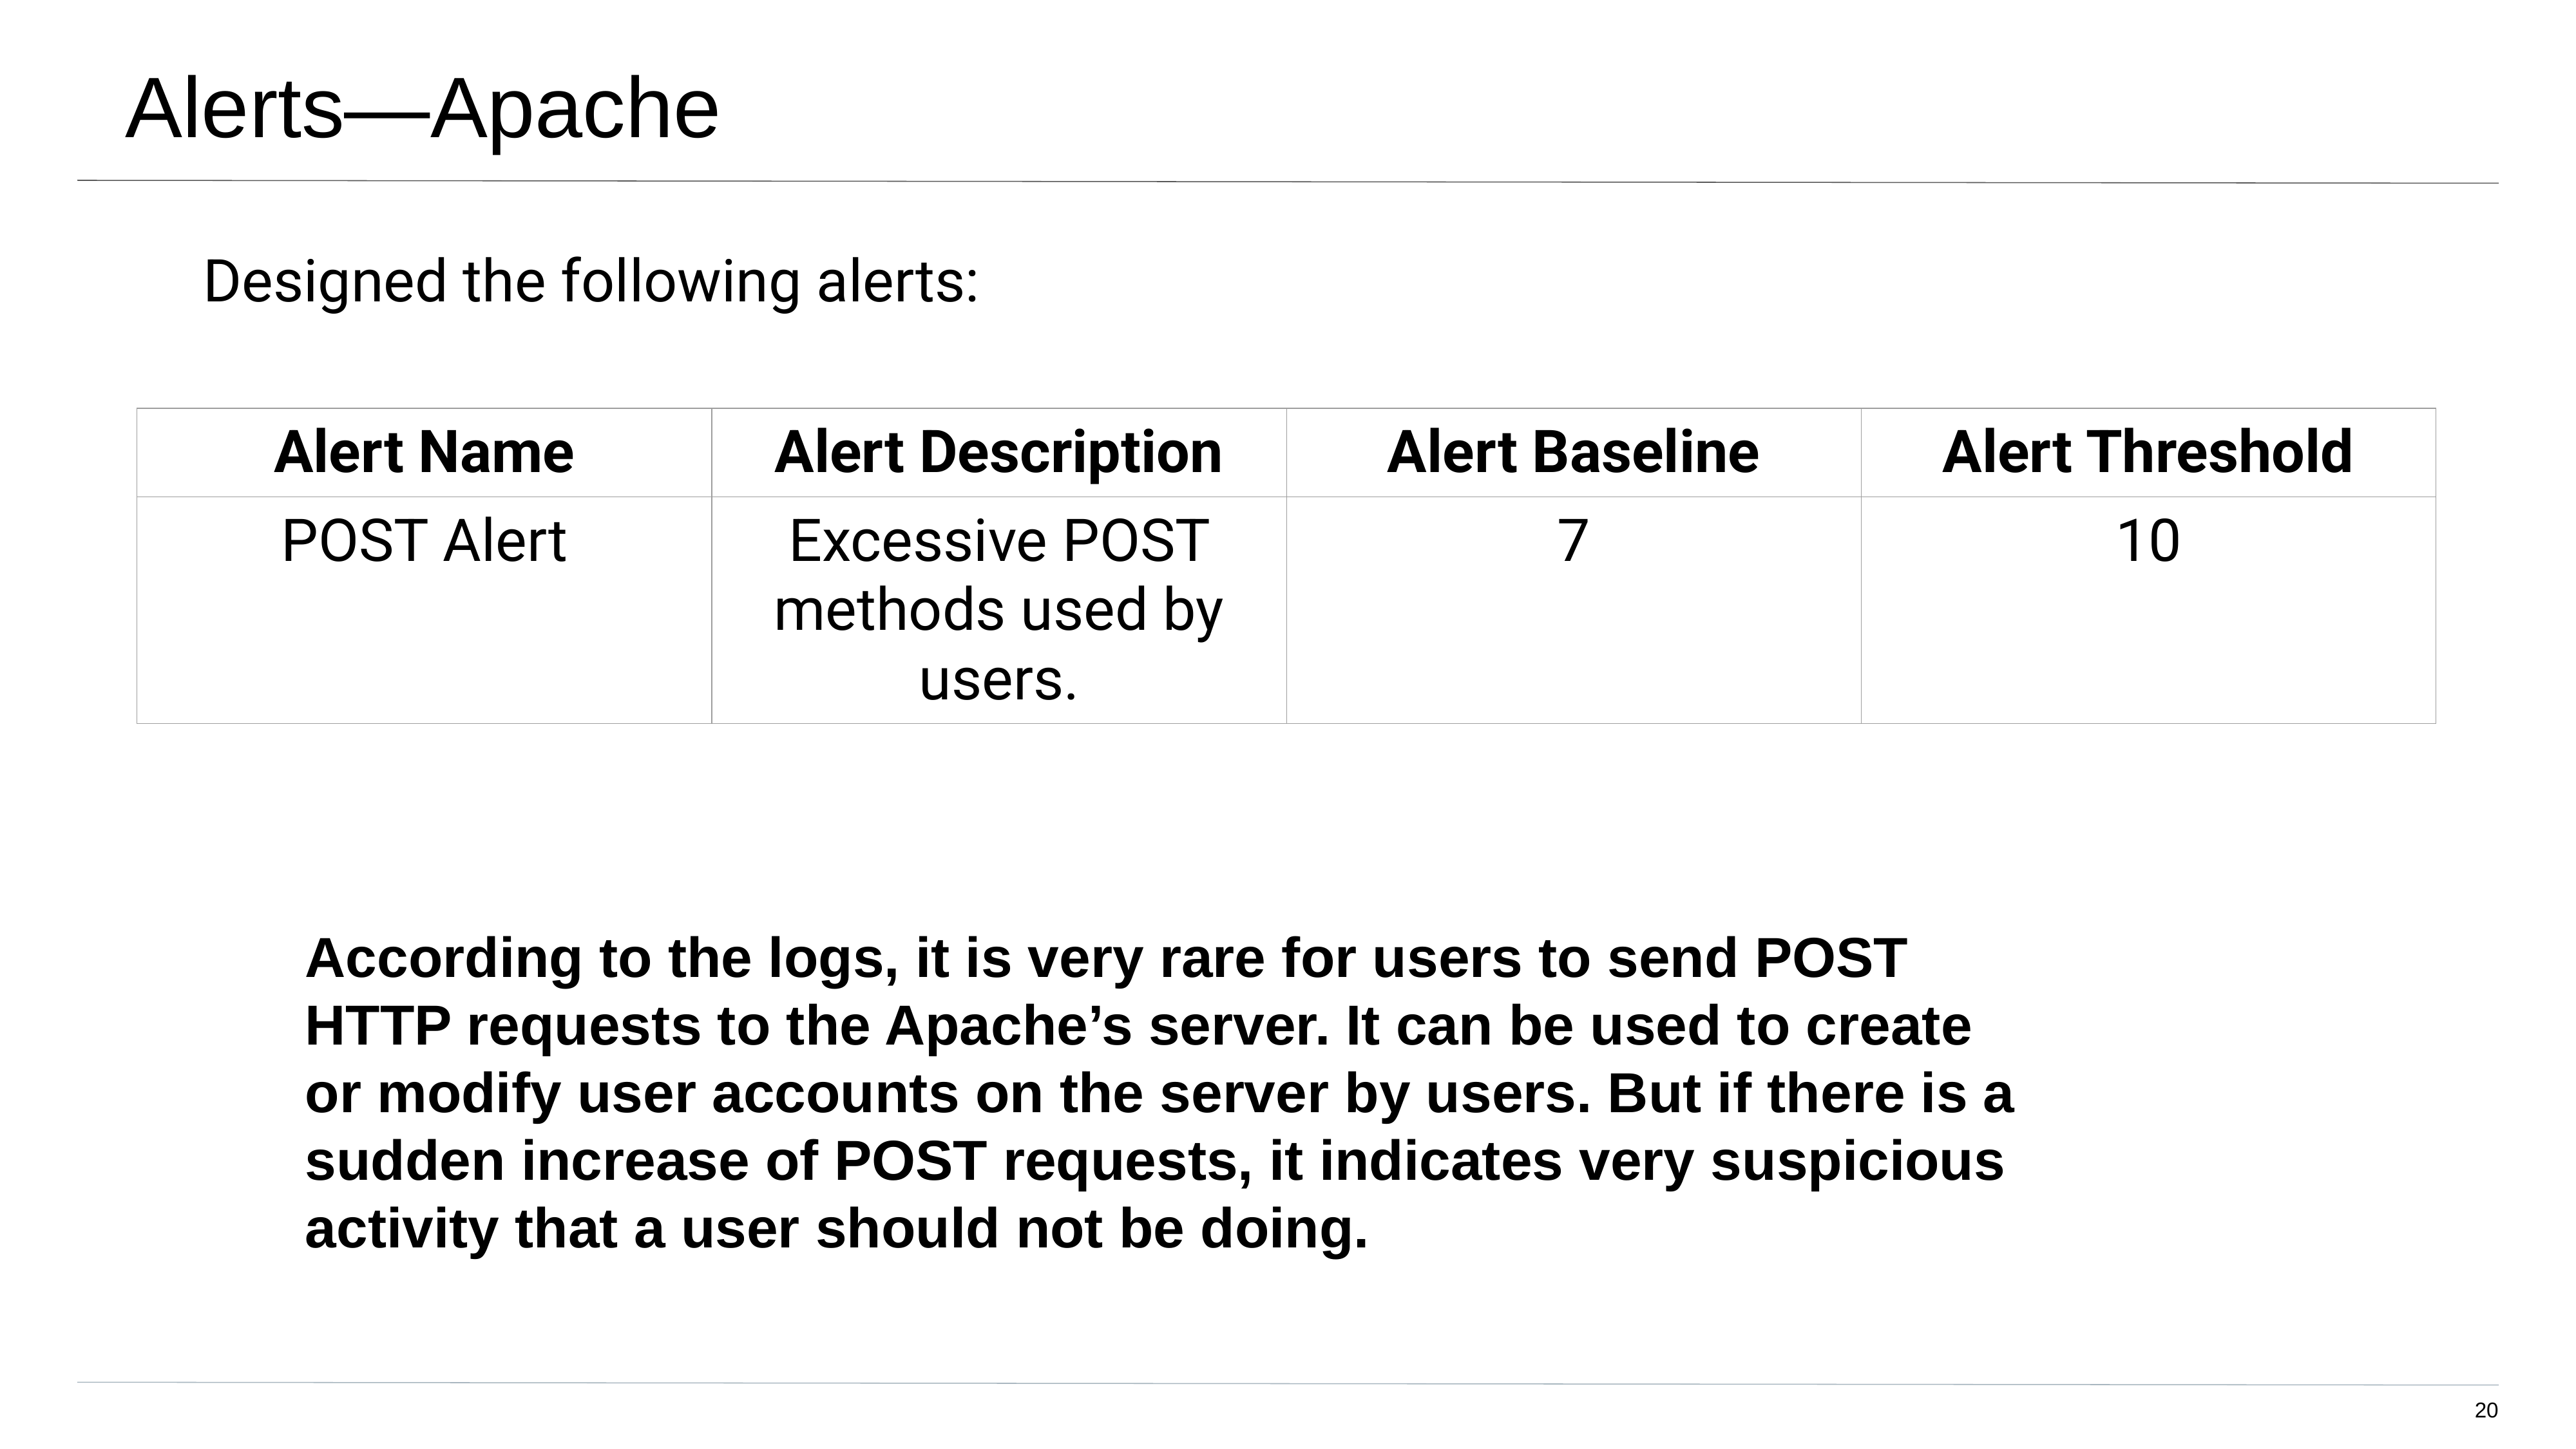

# Alerts—Apache
Designed the following alerts:

| Alert Name | Alert Description | Alert Baseline | Alert Threshold |
| --- | --- | --- | --- |
| POST Alert | Excessive POST methods used by users. | 7 | 10 |
According to the logs, it is very rare for users to send POST HTTP requests to the Apache’s server. It can be used to create or modify user accounts on the server by users. But if there is a sudden increase of POST requests, it indicates very suspicious activity that a user should not be doing.
20